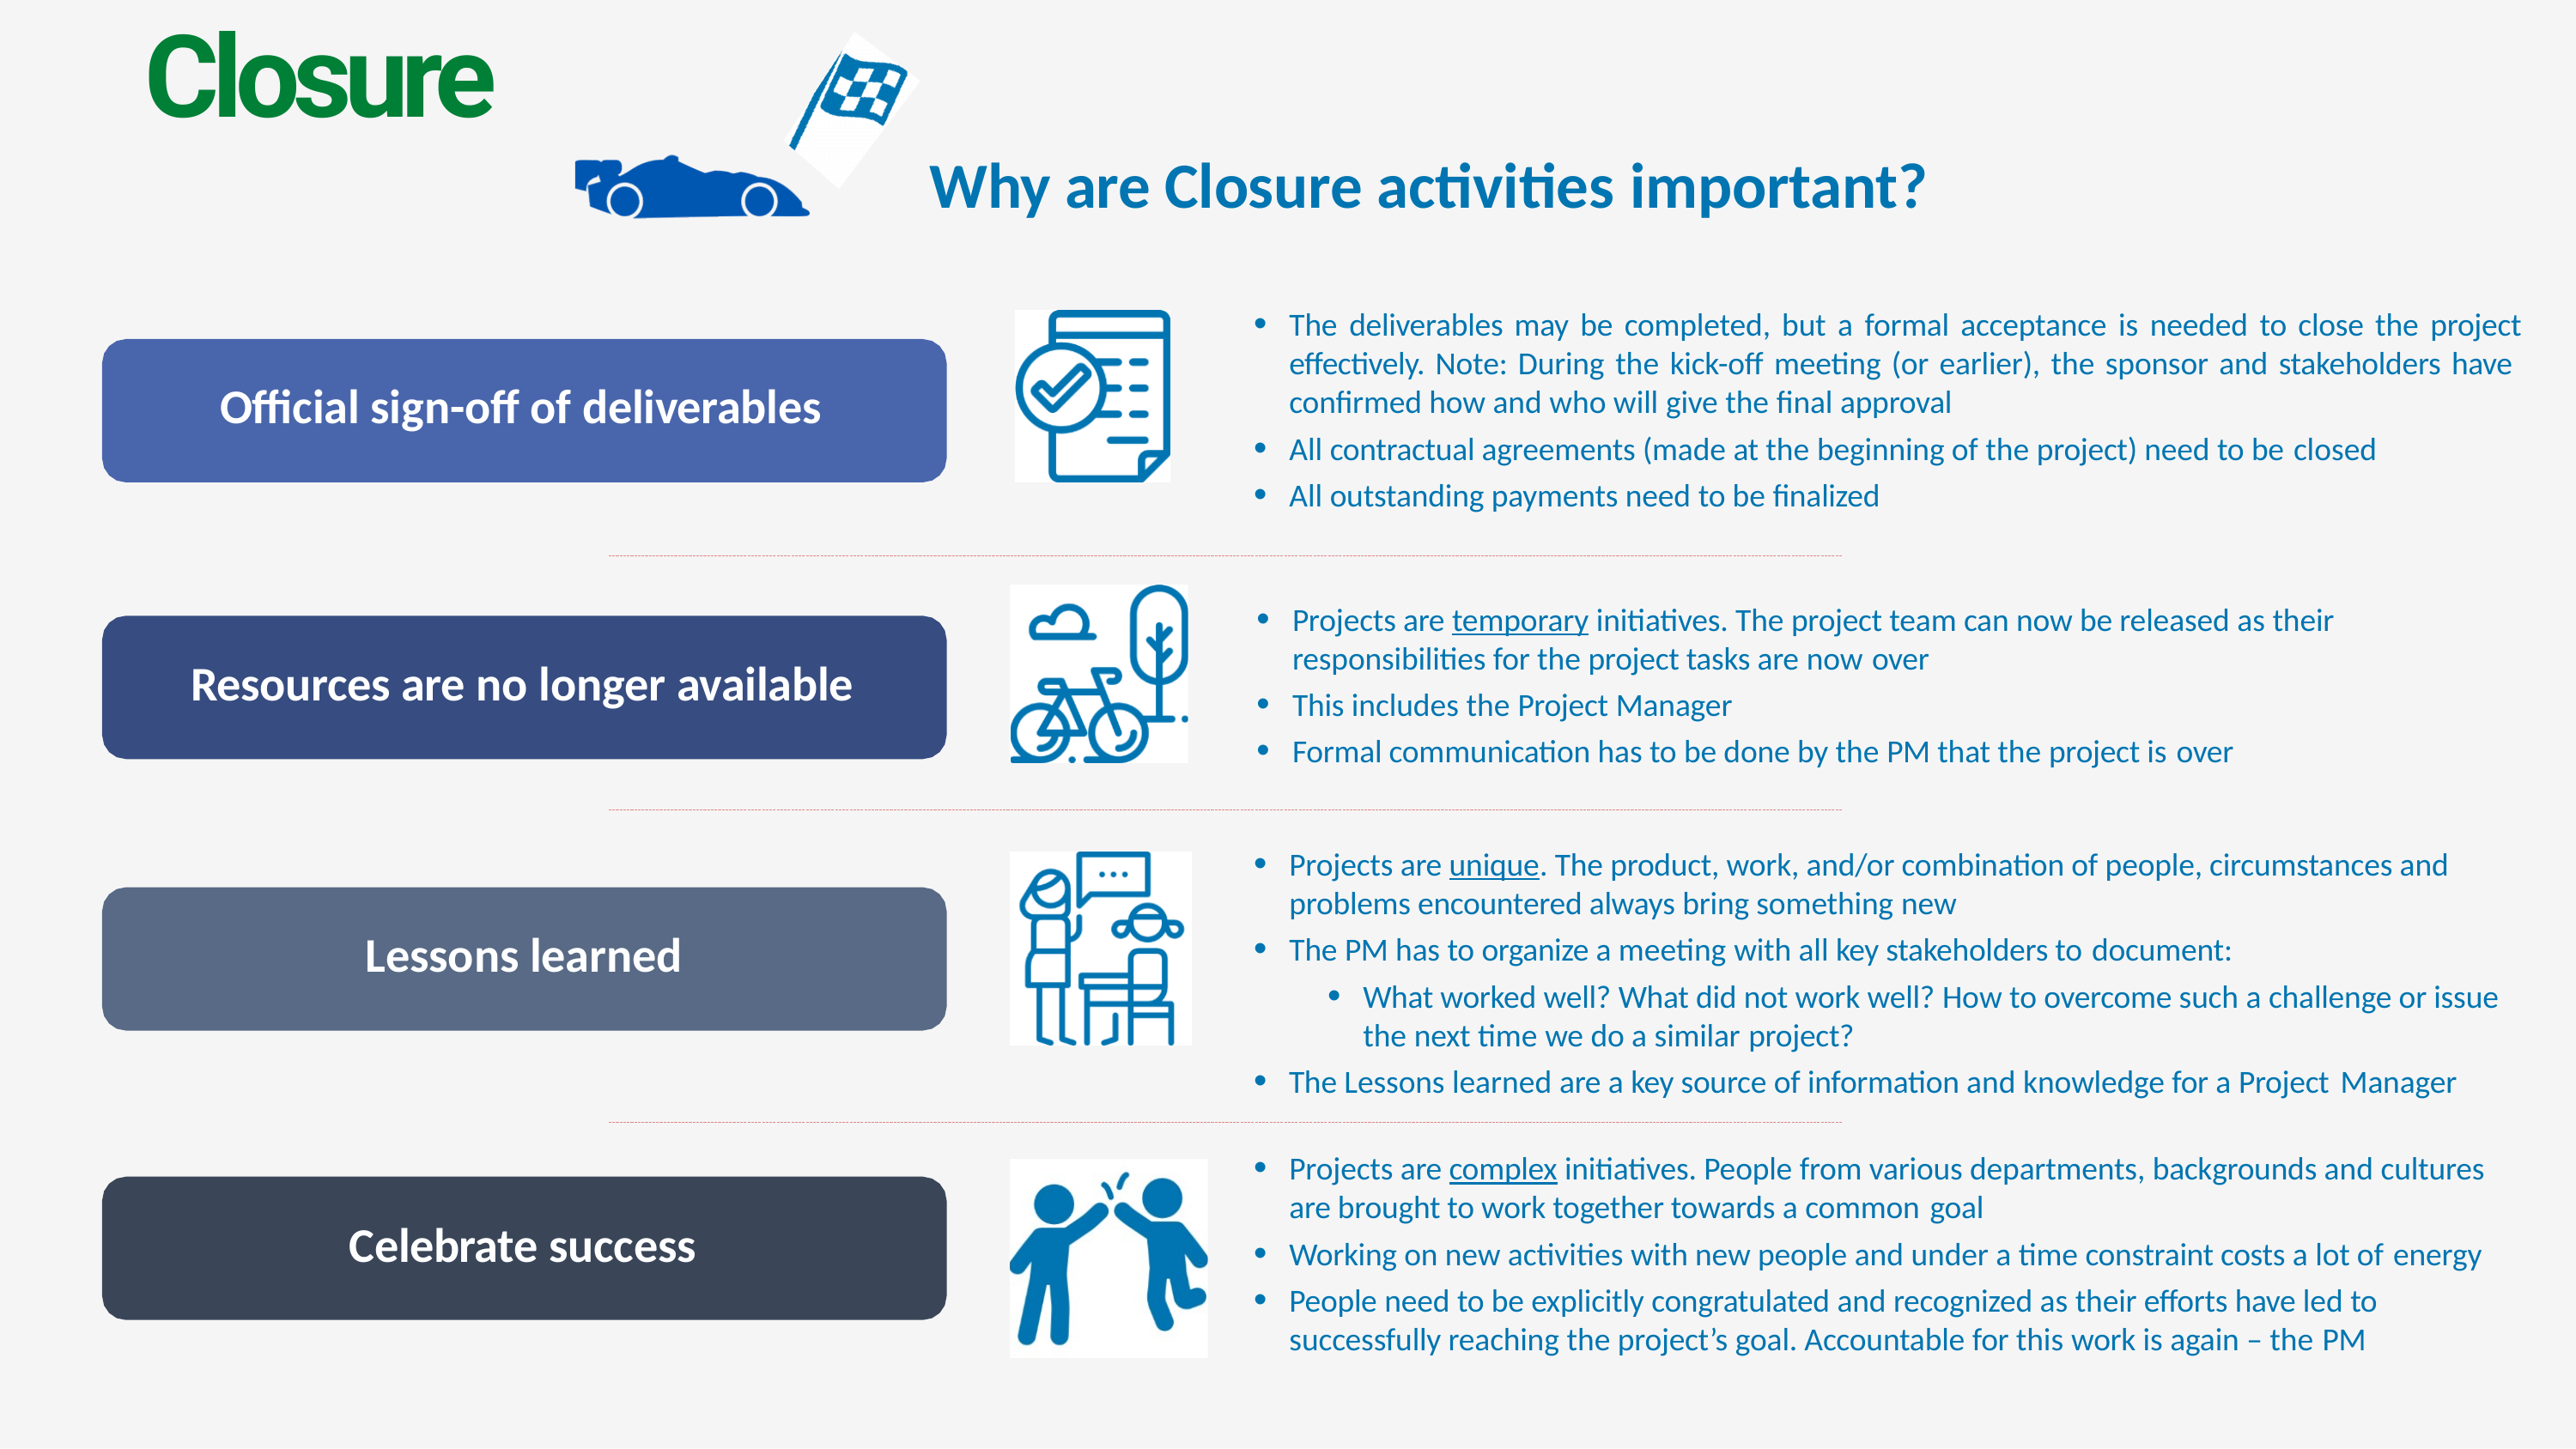

# Closure

Why are Closure activities important?
The deliverables may be completed, but a formal acceptance is needed to close the project  effectively. Note: During the kick-off meeting (or earlier), the sponsor and stakeholders have   confirmed how and who will give the final approval
All contractual agreements (made at the beginning of the project) need to be closed
All outstanding payments need to be finalized

Official sign-off of deliverables

Projects are temporary initiatives. The project team can now be released as their  responsibilities for the project tasks are now over
This includes the Project Manager
Formal communication has to be done by the PM that the project is over

Resources are no longer available

Projects are unique. The product, work, and/or combination of people, circumstances and  problems encountered always bring something new
The PM has to organize a meeting with all key stakeholders to document:
What worked well? What did not work well? How to overcome such a challenge or issue  the next time we do a similar project?
The Lessons learned are a key source of information and knowledge for a Project Manager

Lessons learned

Projects are complex initiatives. People from various departments, backgrounds and cultures  are brought to work together towards a common goal
Working on new activities with new people and under a time constraint costs a lot of energy
People need to be explicitly congratulated and recognized as their efforts have led to  successfully reaching the project’s goal. Accountable for this work is again – the PM

Celebrate success
12